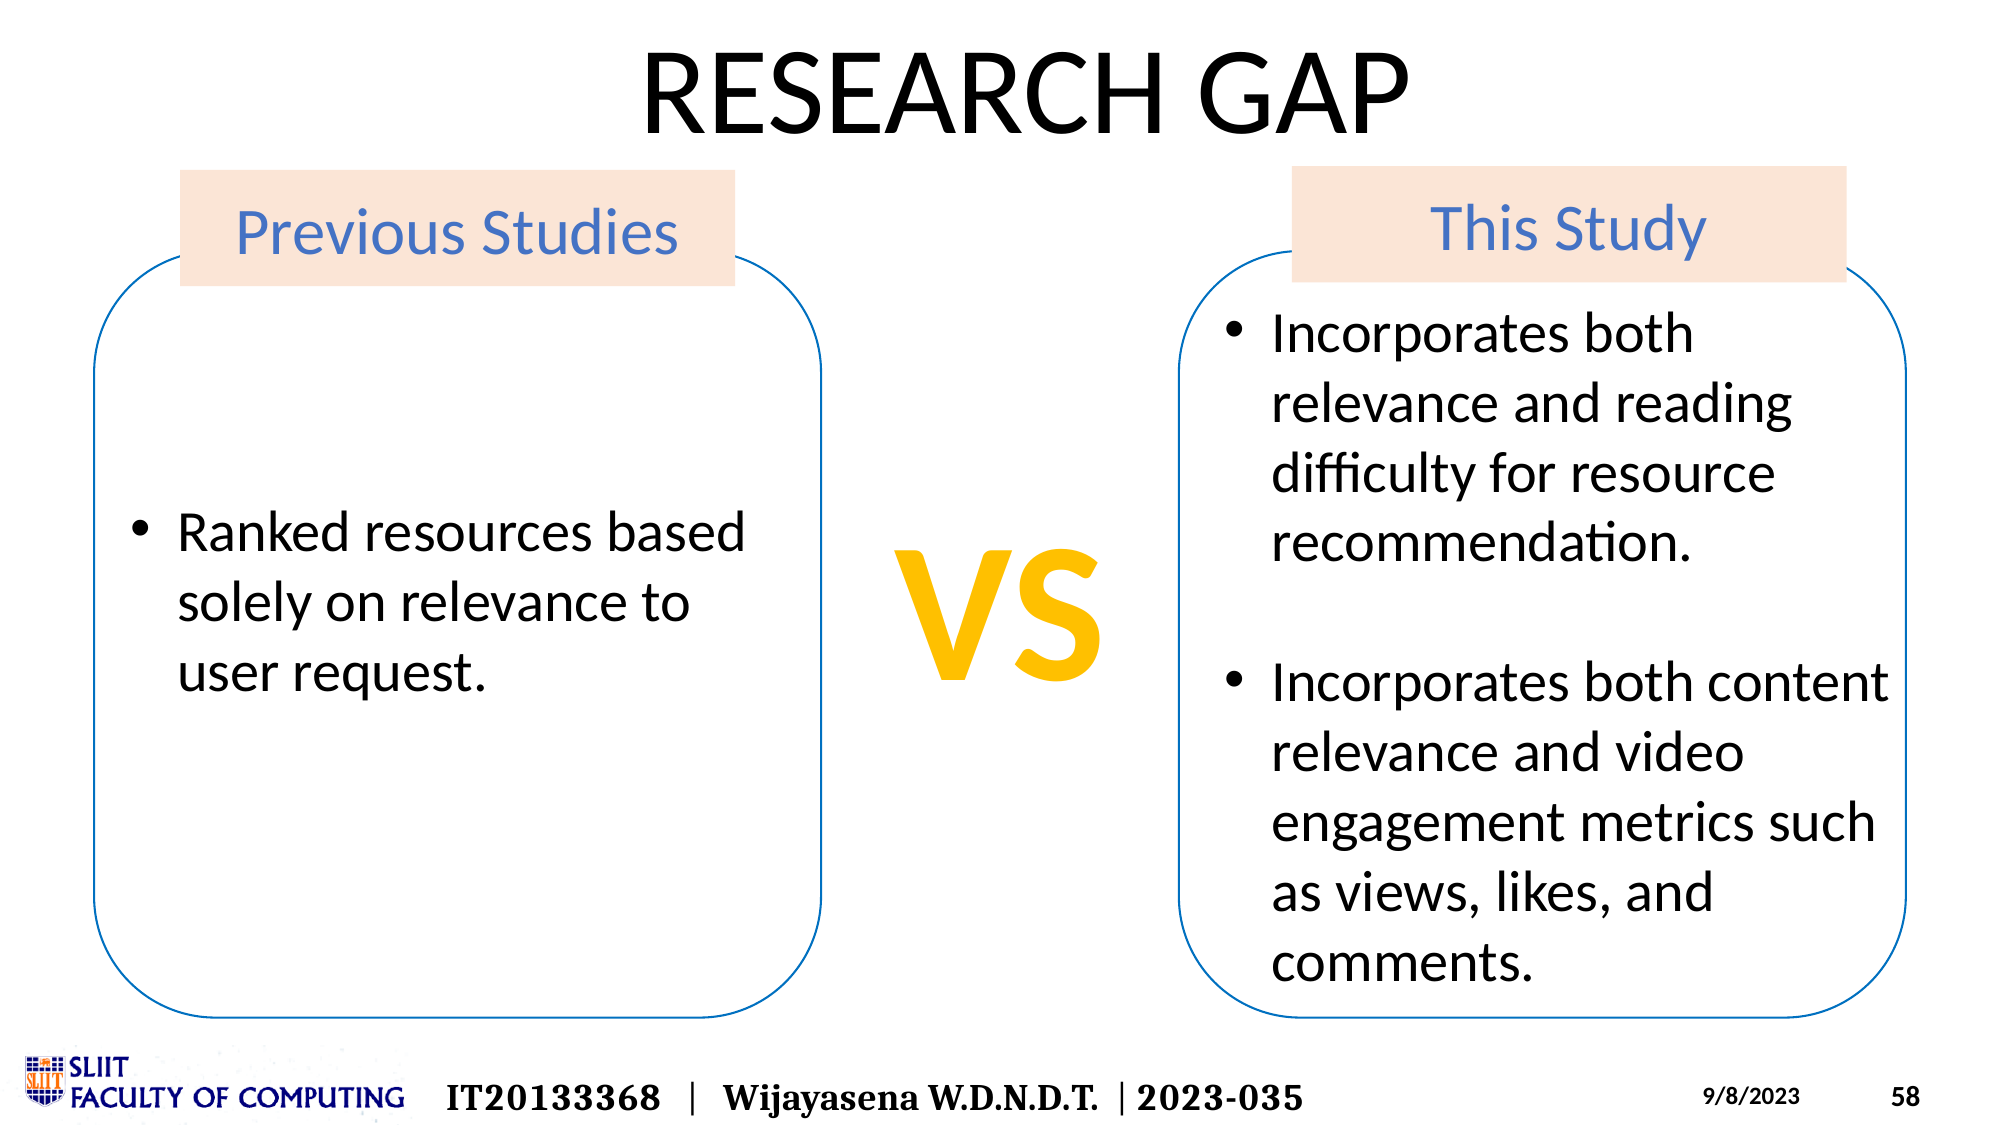

RESEARCH GAP
This Study
Previous Studies

VS
Incorporates both relevance and reading difficulty for resource recommendation.

Incorporates both content relevance and video engagement metrics such as views, likes, and comments.

Ranked resources based solely on relevance to user request.
IT20133368   |   Wijayasena W.D.N.D.T.  | 2023-035